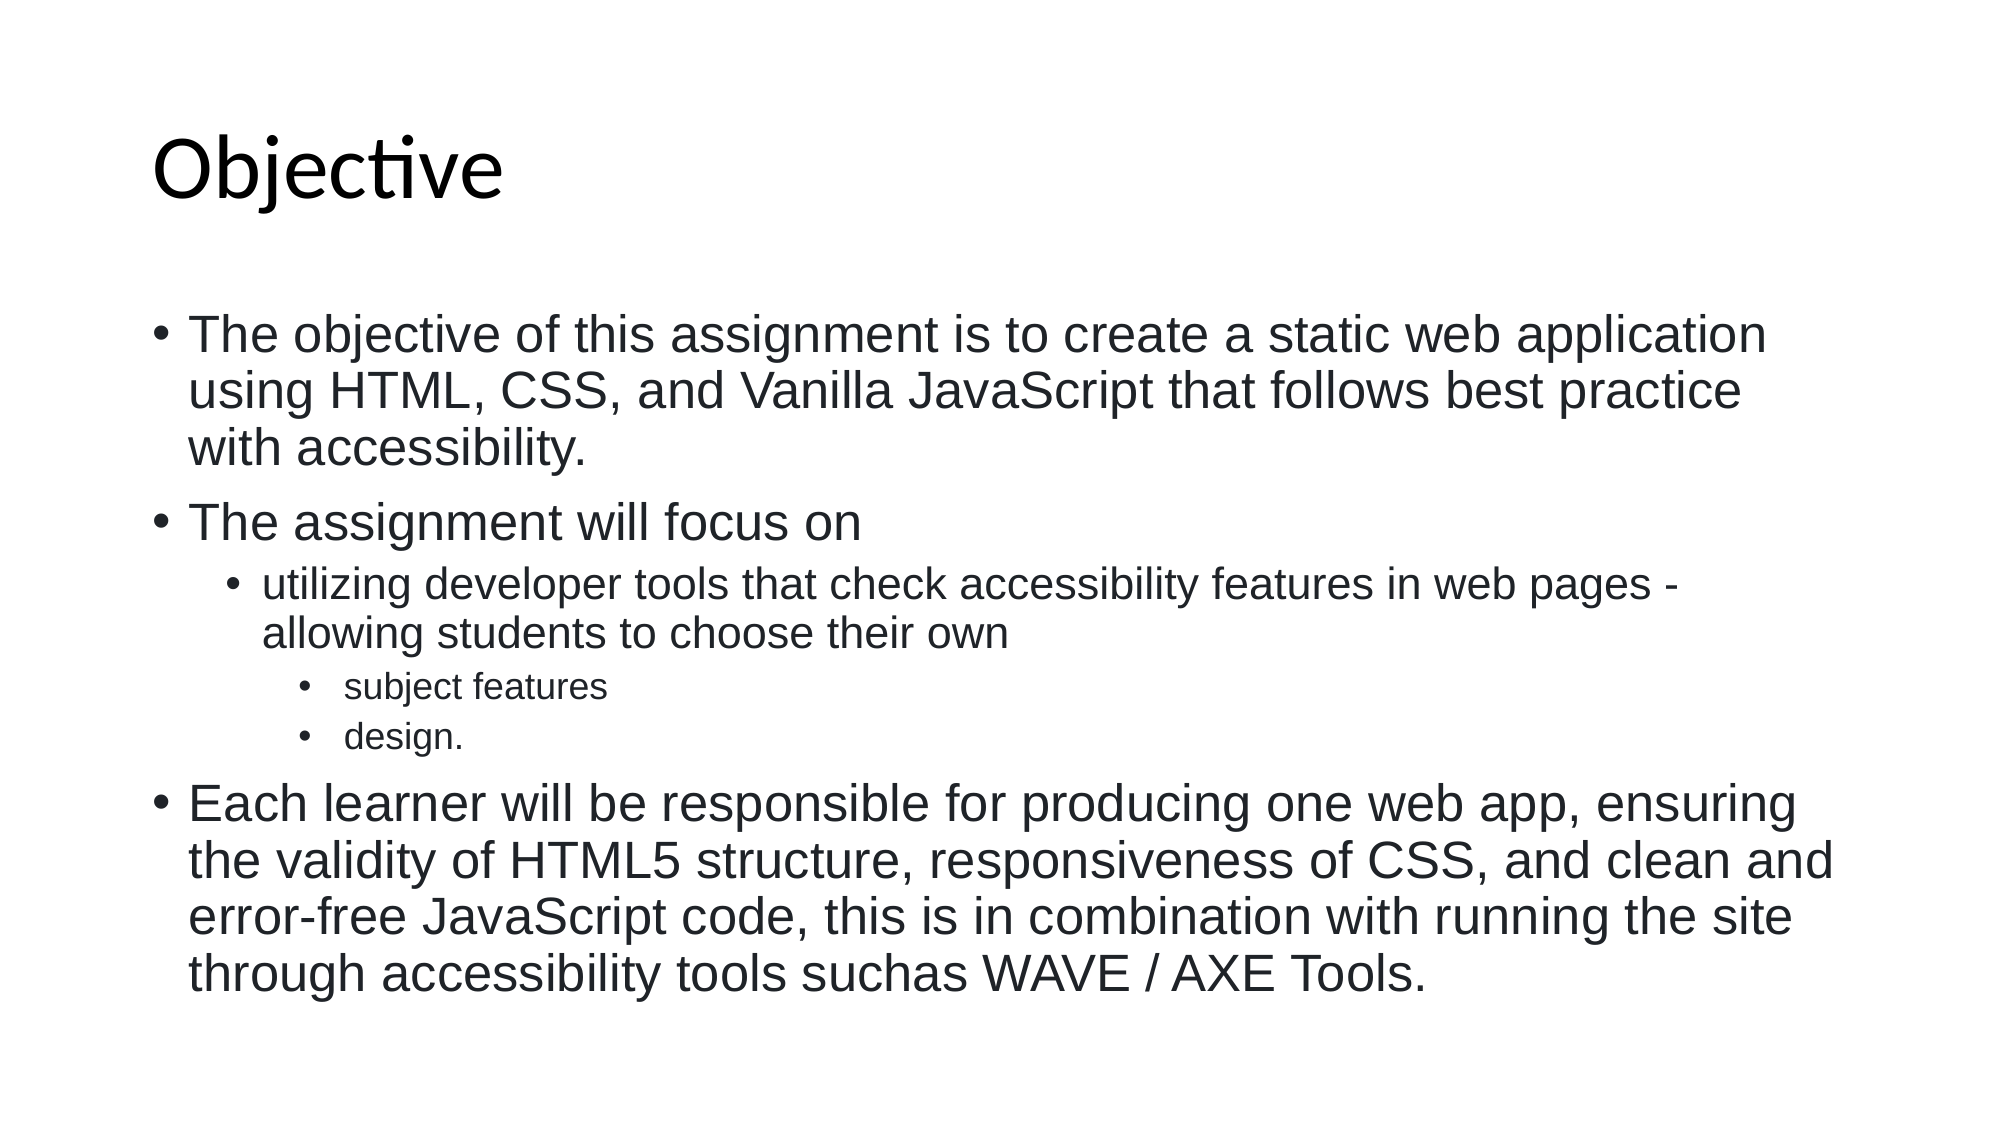

# Objective
The objective of this assignment is to create a static web application using HTML, CSS, and Vanilla JavaScript that follows best practice with accessibility.
The assignment will focus on
utilizing developer tools that check accessibility features in web pages - allowing students to choose their own
subject features
design.
Each learner will be responsible for producing one web app, ensuring the validity of HTML5 structure, responsiveness of CSS, and clean and error-free JavaScript code, this is in combination with running the site through accessibility tools suchas WAVE / AXE Tools.